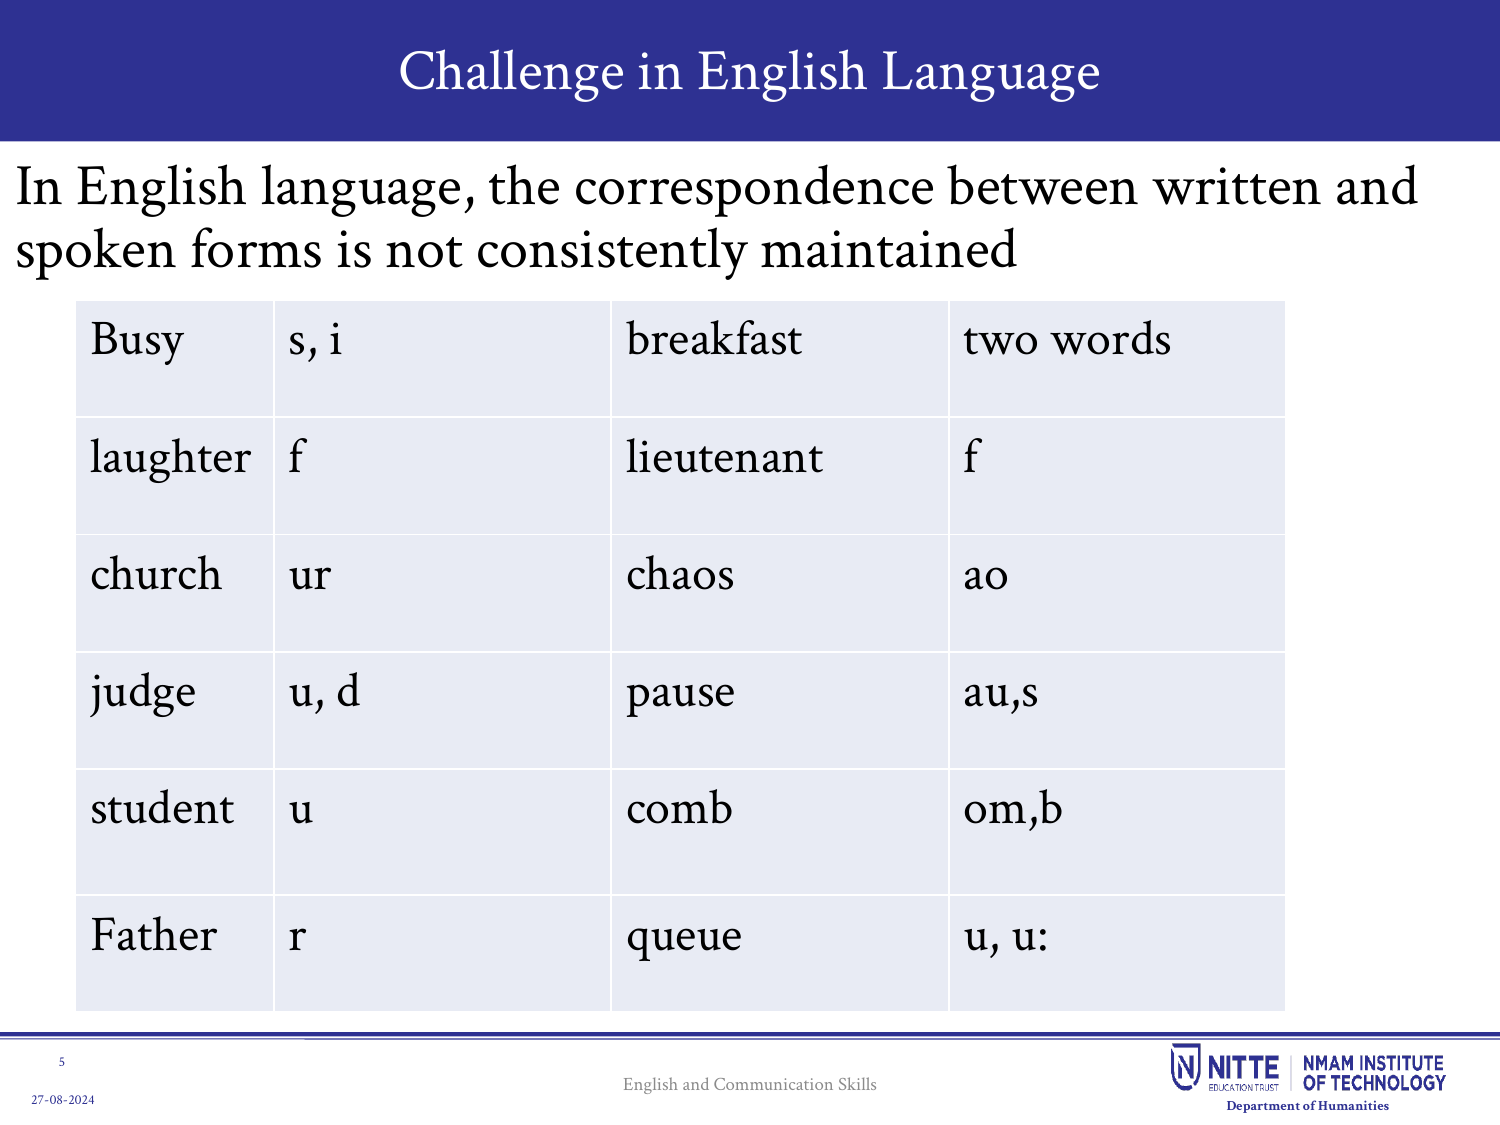

# Challenge in English Language
In English language, the correspondence between written and spoken forms is not consistently maintained

| Busy | s, i | breakfast | two words |
| --- | --- | --- | --- |
| laughter | f | lieutenant | f |
| church | ur | chaos | ao |
| judge | u, d | pause | au,s |
| student | u | comb | om,b |
| Father | r | queue | u, u: |
English and Communication Skills